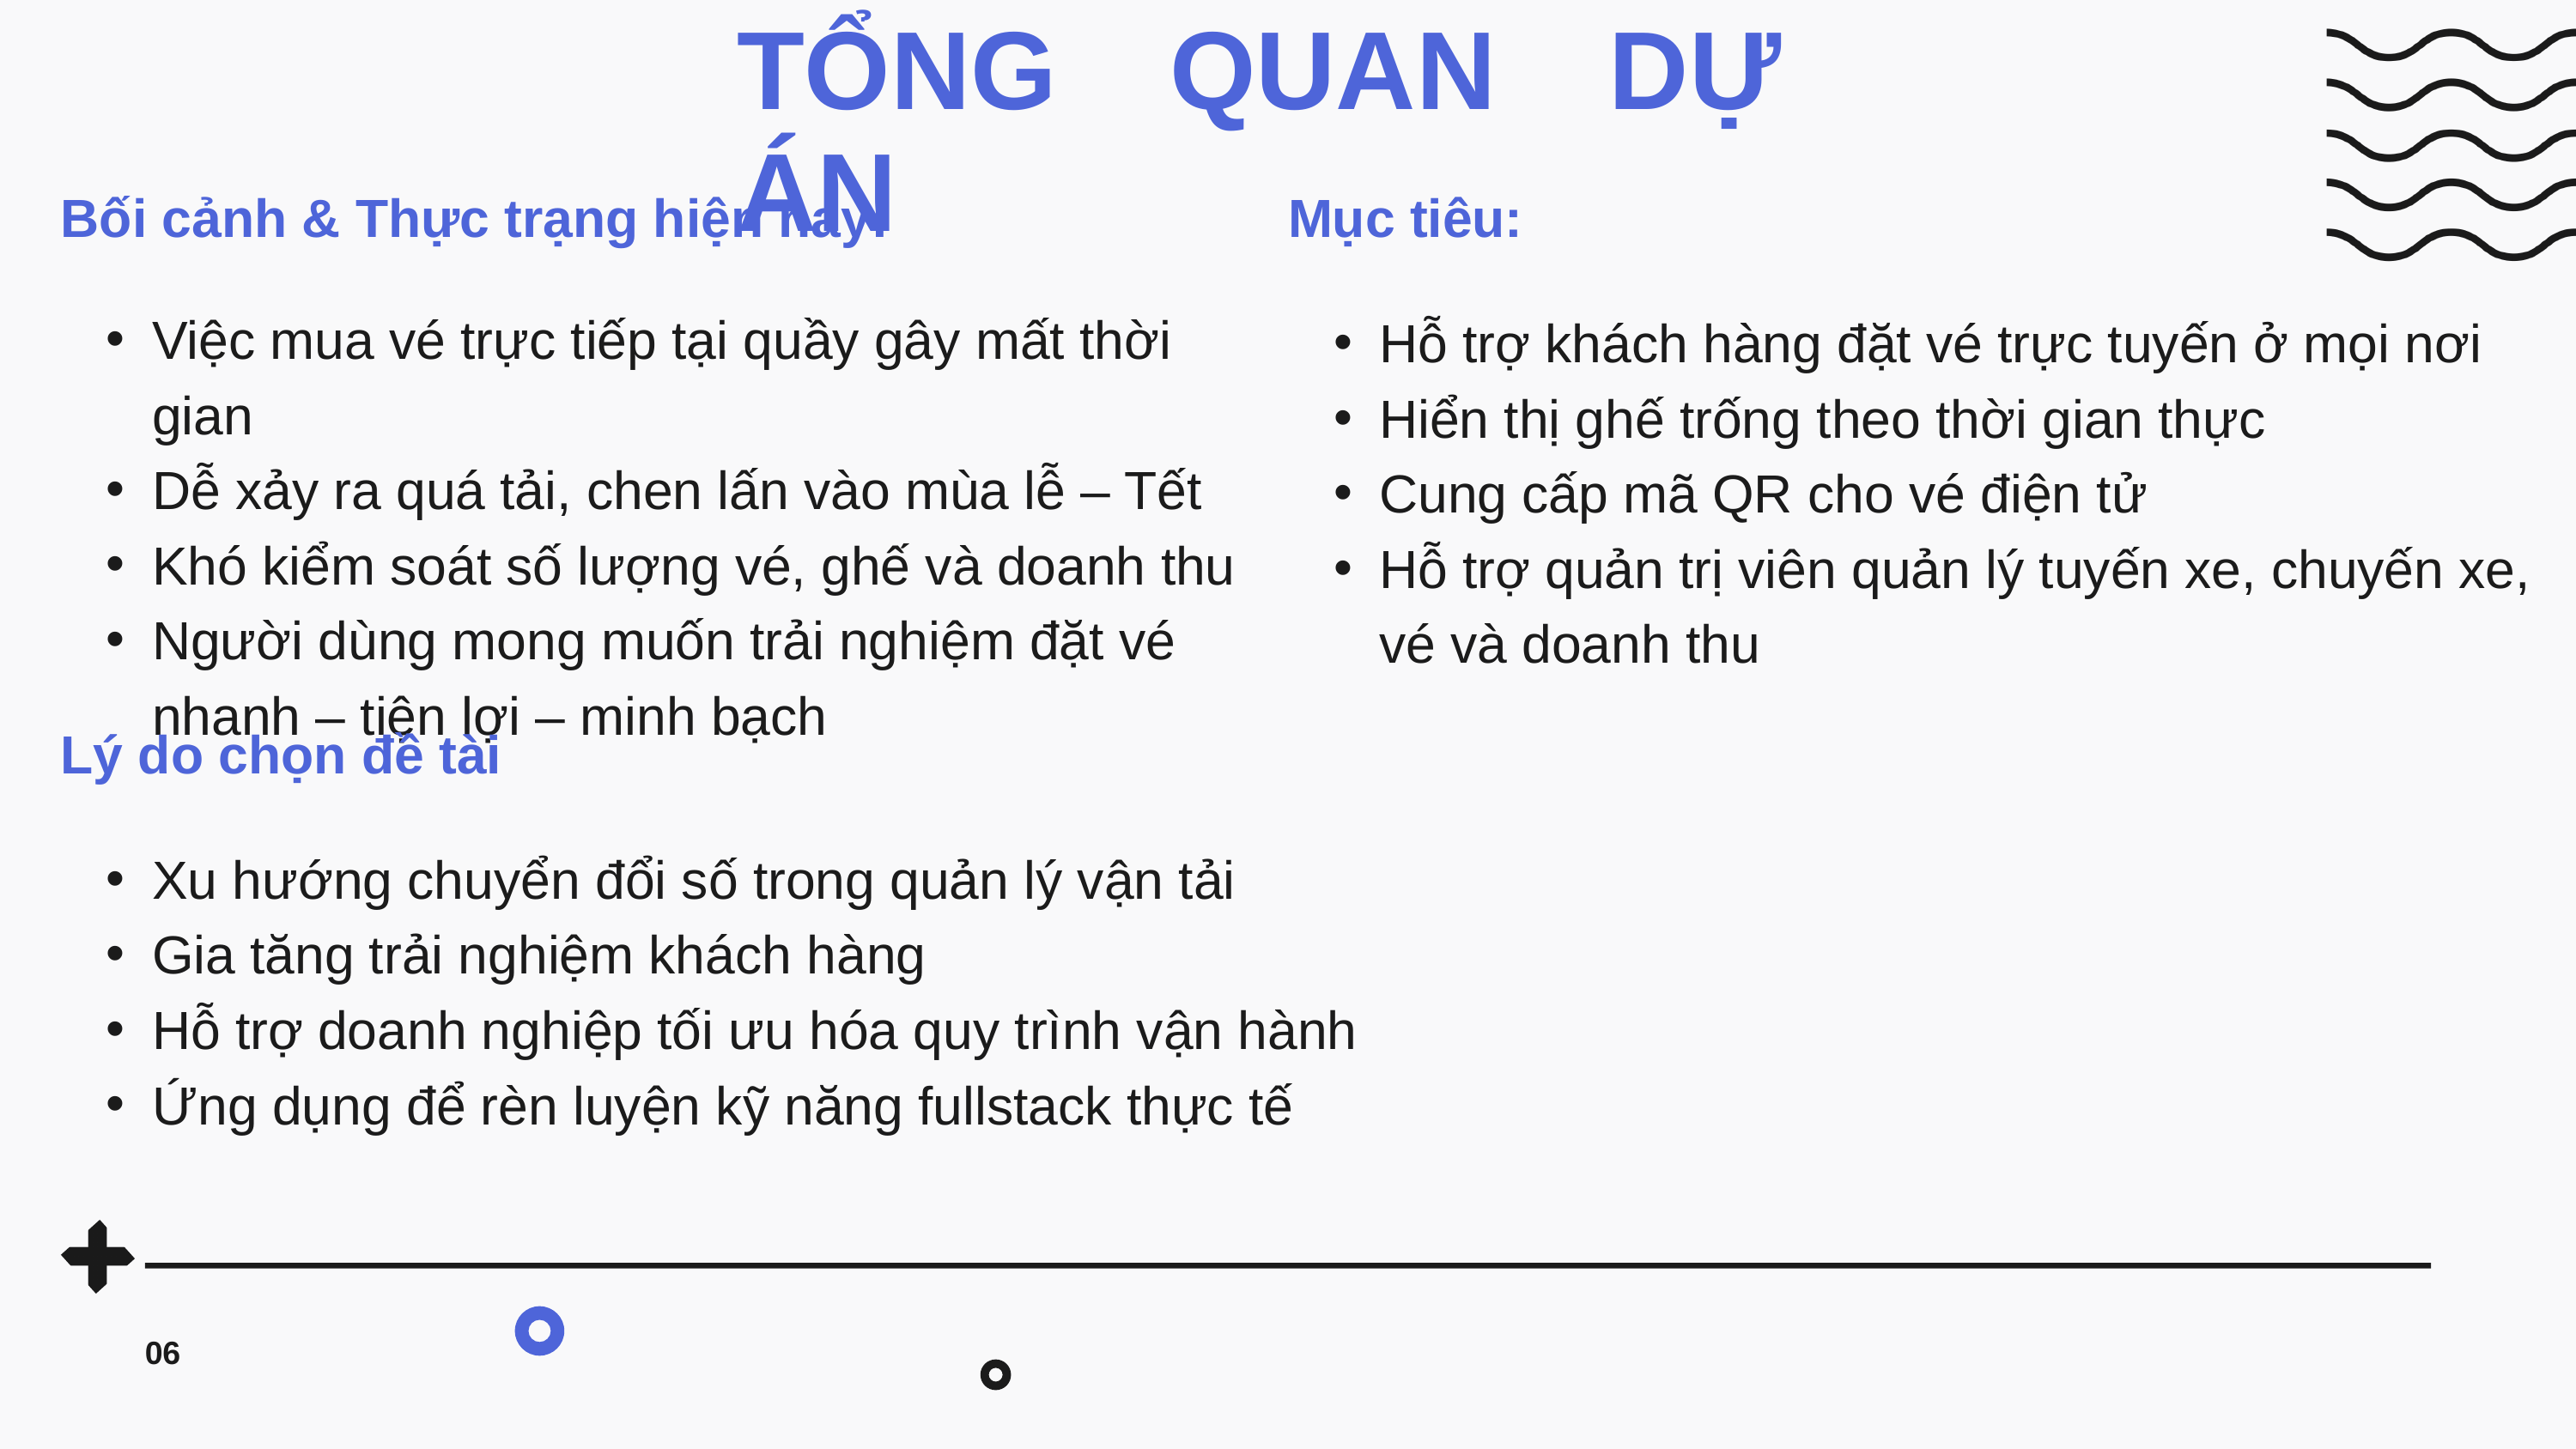

TỔNG QUAN DỰ ÁN

Bối cảnh & Thực trạng hiện nay:
Việc mua vé trực tiếp tại quầy gây mất thời gian
Dễ xảy ra quá tải, chen lấn vào mùa lễ – Tết
Khó kiểm soát số lượng vé, ghế và doanh thu
Người dùng mong muốn trải nghiệm đặt vé nhanh – tiện lợi – minh bạch

Mục tiêu:
Hỗ trợ khách hàng đặt vé trực tuyến ở mọi nơi
Hiển thị ghế trống theo thời gian thực
Cung cấp mã QR cho vé điện tử
Hỗ trợ quản trị viên quản lý tuyến xe, chuyến xe, vé và doanh thu

Lý do chọn đề tài
Xu hướng chuyển đổi số trong quản lý vận tải
Gia tăng trải nghiệm khách hàng
Hỗ trợ doanh nghiệp tối ưu hóa quy trình vận hành
Ứng dụng để rèn luyện kỹ năng fullstack thực tế

06